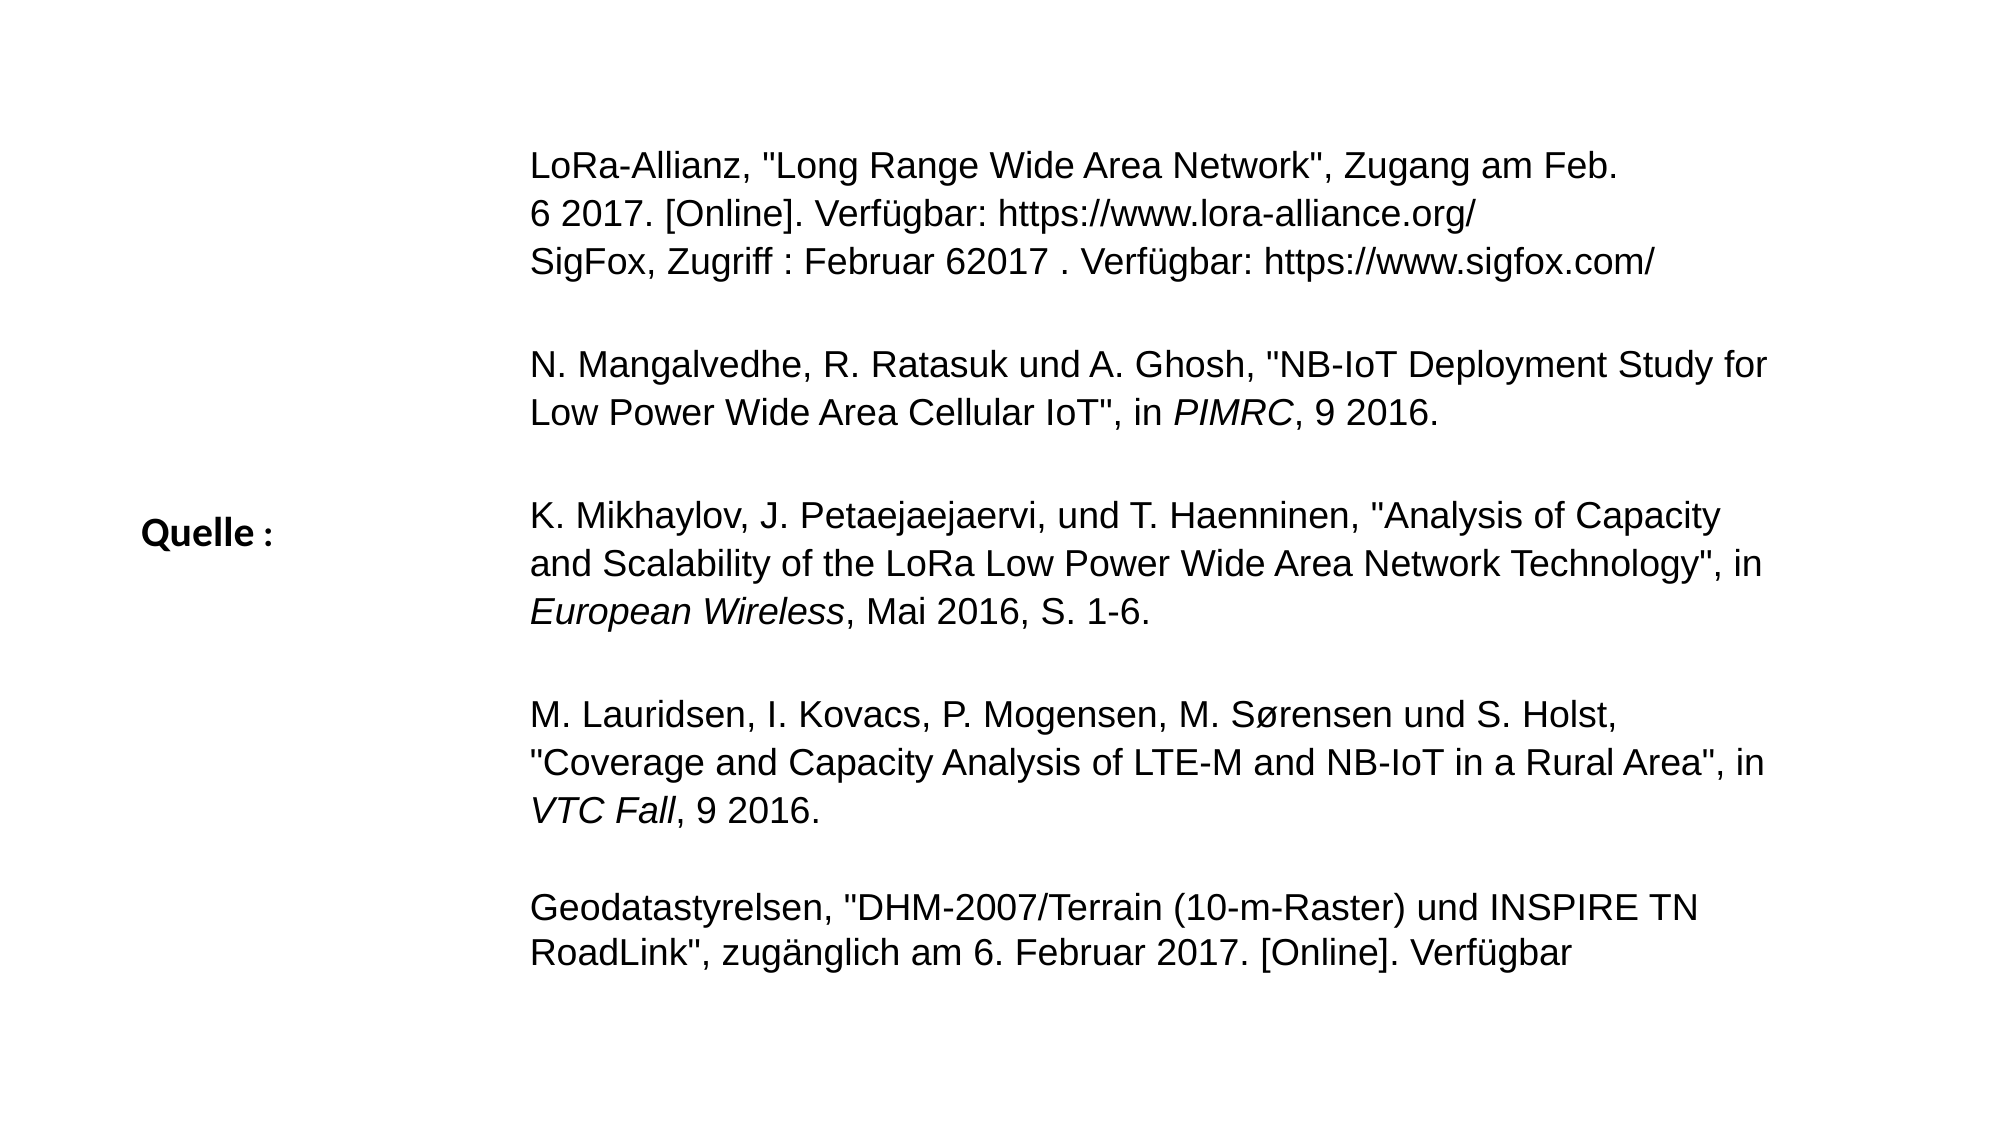

LoRa-Allianz, "Long Range Wide Area Network", Zugang am Feb.
6 2017. [Online]. Verfügbar: https://www.lora-alliance.org/
SigFox, Zugriff : Februar 62017 . Verfügbar: https://www.sigfox.com/

N. Mangalvedhe, R. Ratasuk und A. Ghosh, "NB-IoT Deployment Study for Low Power Wide Area Cellular IoT", in PIMRC, 9 2016.

K. Mikhaylov, J. Petaejaejaervi, und T. Haenninen, "Analysis of Capacity and Scalability of the LoRa Low Power Wide Area Network Technology", in European Wireless, Mai 2016, S. 1-6.

M. Lauridsen, I. Kovacs, P. Mogensen, M. Sørensen und S. Holst, "Coverage and Capacity Analysis of LTE-M and NB-IoT in a Rural Area", in VTC Fall, 9 2016.

Geodatastyrelsen, "DHM-2007/Terrain (10-m-Raster) und INSPIRE TN RoadLink", zugänglich am 6. Februar 2017. [Online]. Verfügbar
Quelle :